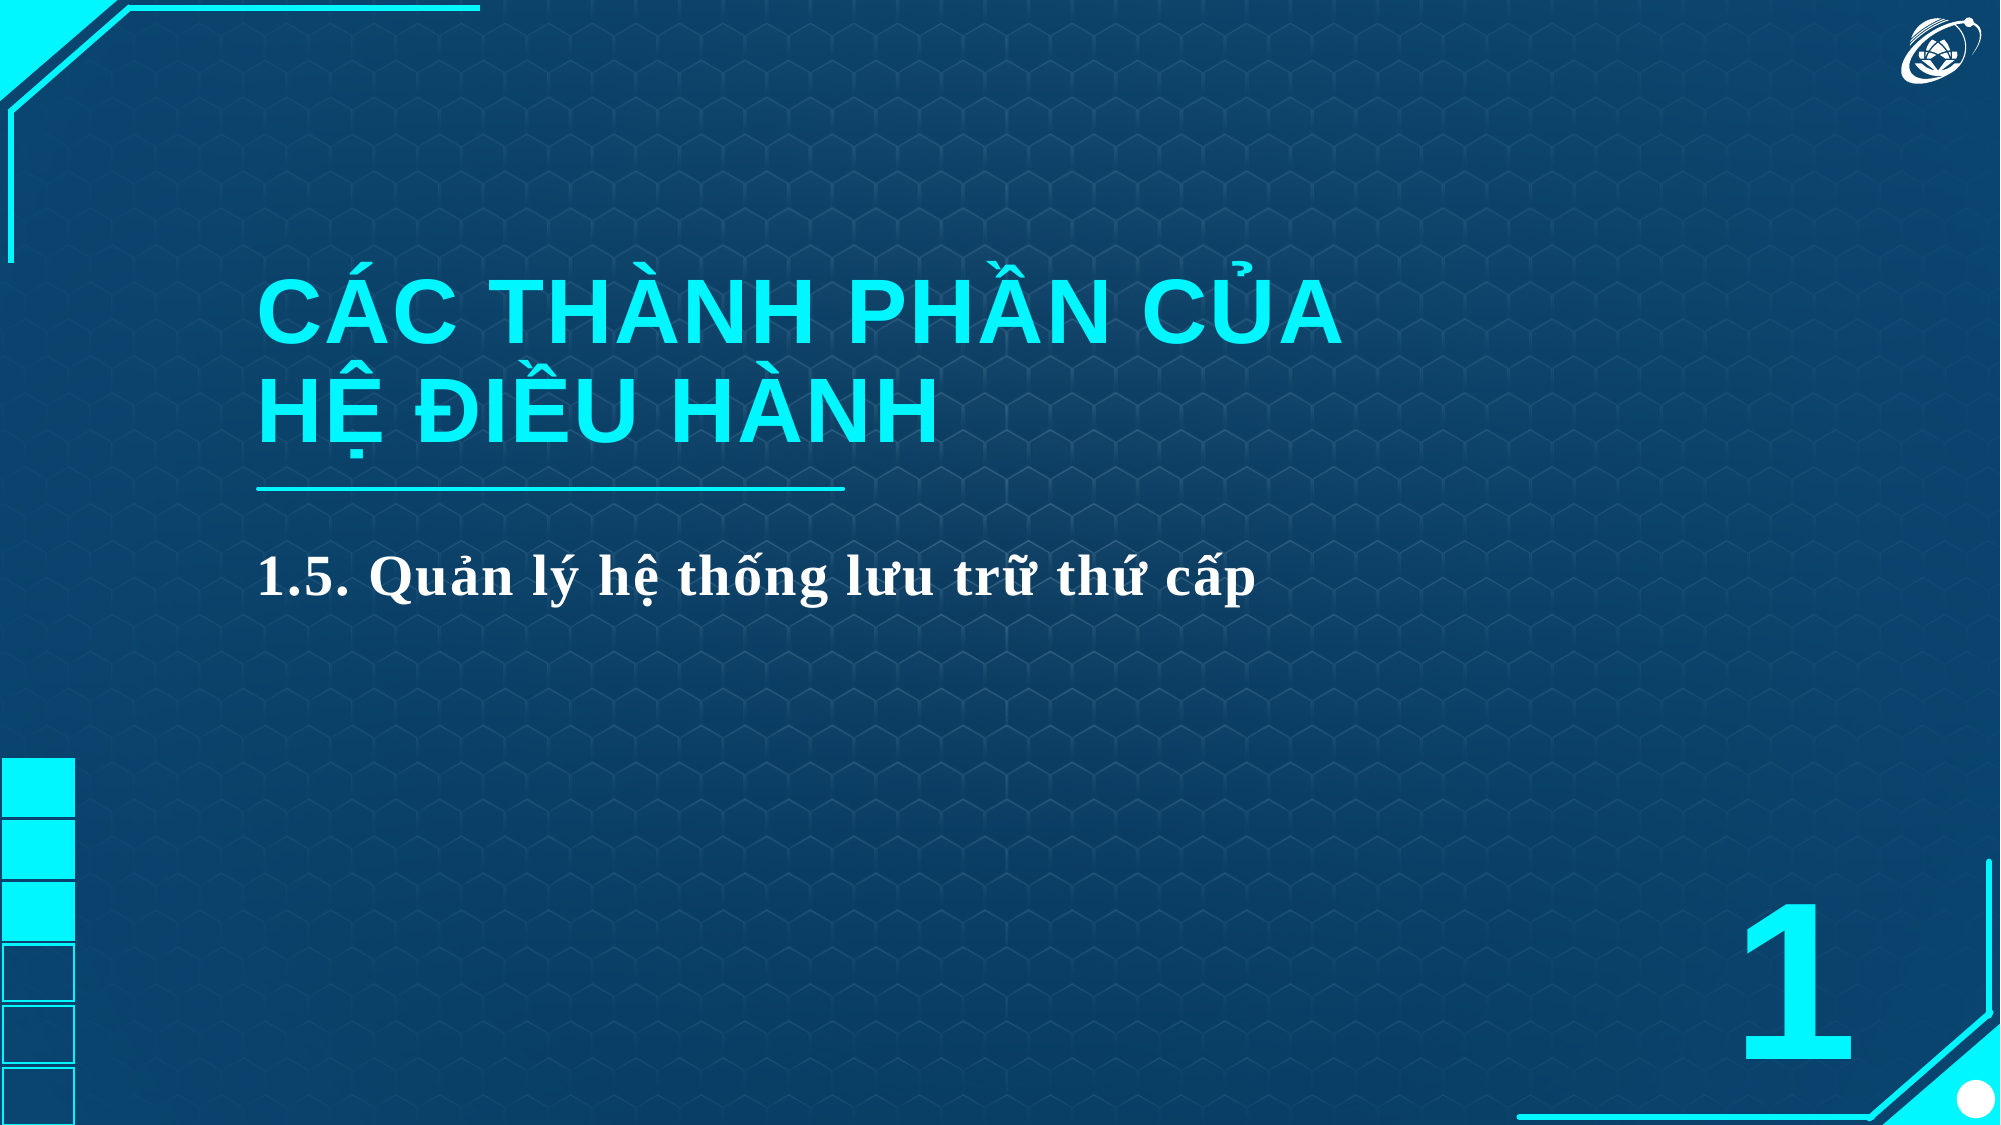

CÁC THÀNH PHẦN CỦA
HỆ ĐIỀU HÀNH
1.5. Quản lý hệ thống lưu trữ thứ cấp

1
20